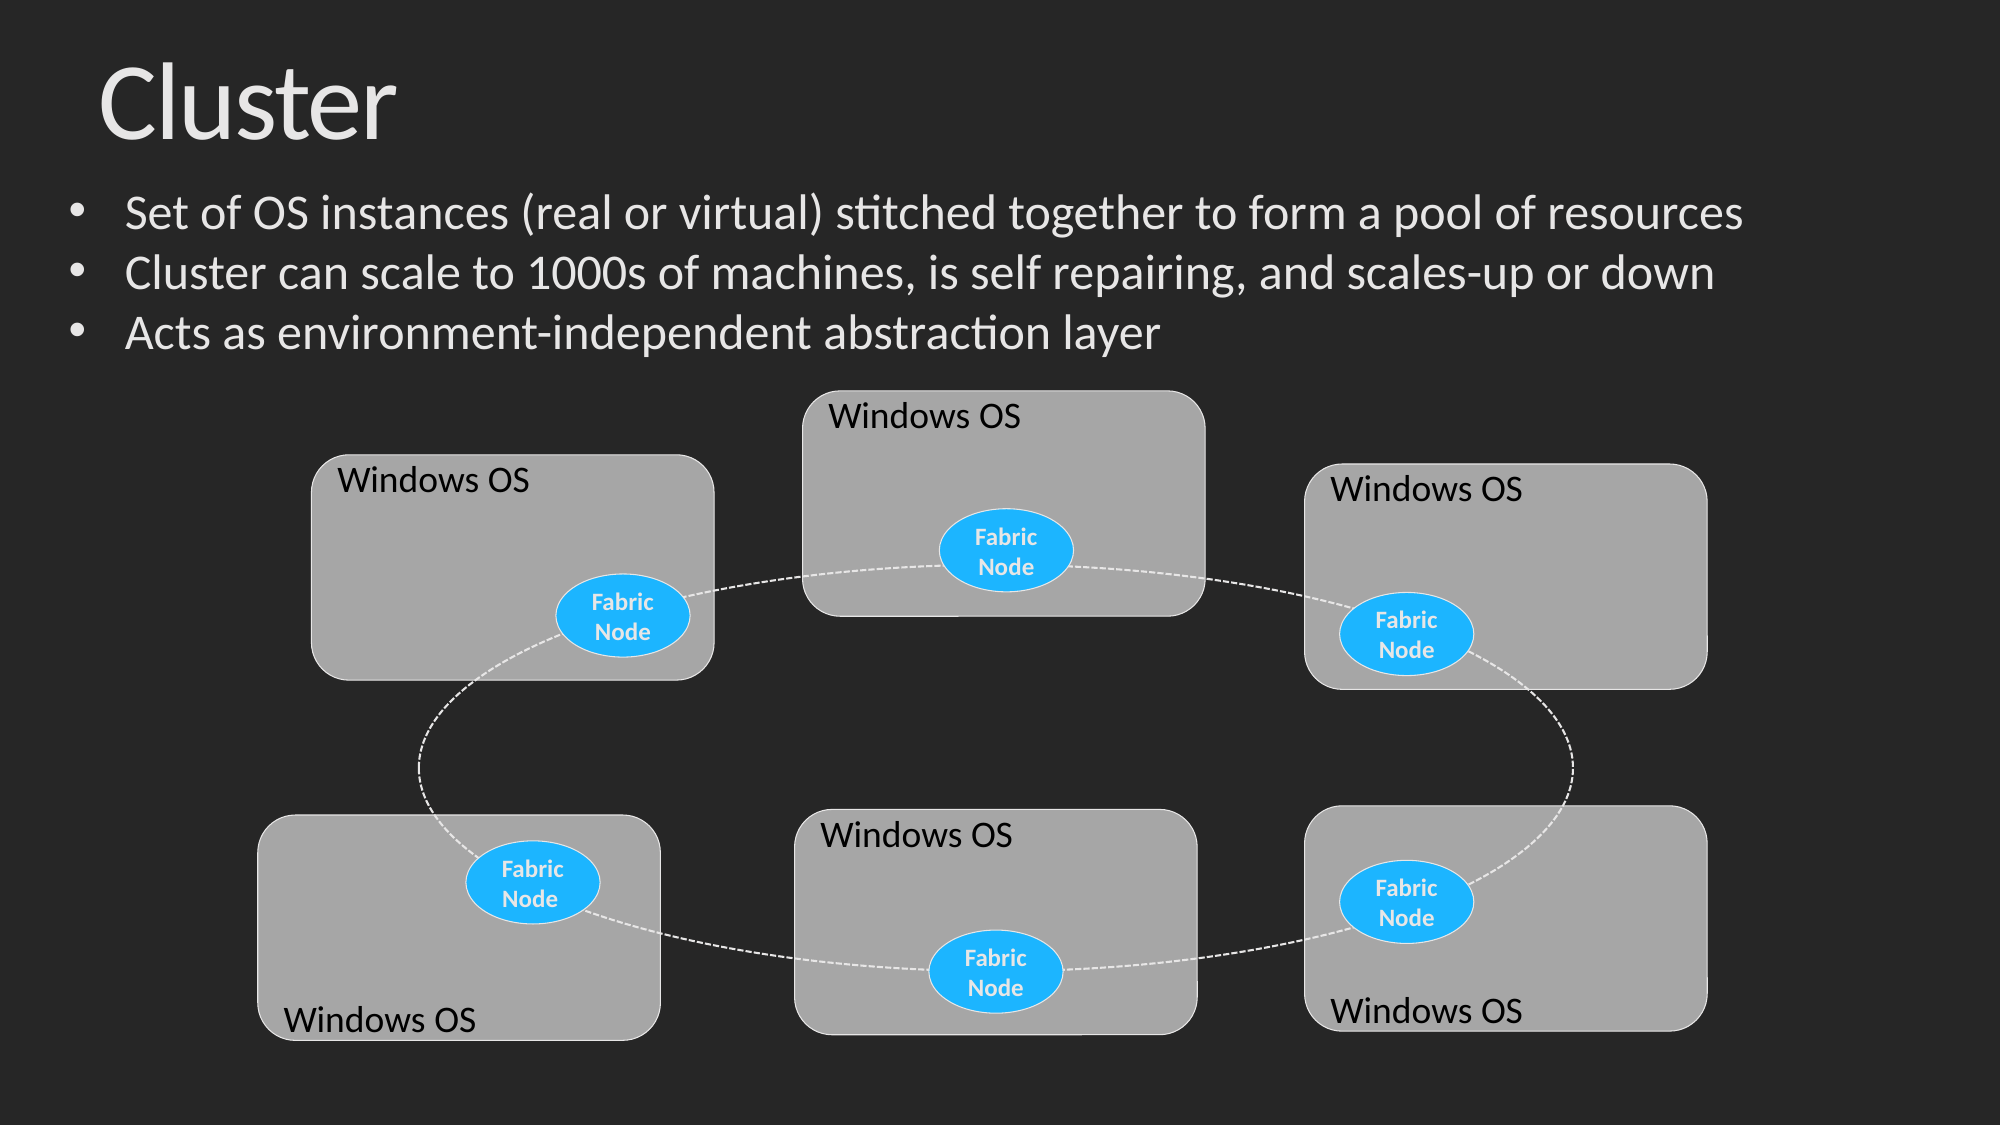

#
Cluster
Set of OS instances (real or virtual) stitched together to form a pool of resources
Cluster can scale to 1000s of machines, is self repairing, and scales-up or down
Acts as environment-independent abstraction layer
Windows OS

Windows OS

Windows OS

Fabric
Node

Fabric
Node
Fabric
Node

Windows OS

Windows OS

Windows OS
Fabric
Node
Fabric
Node
Fabric
Node